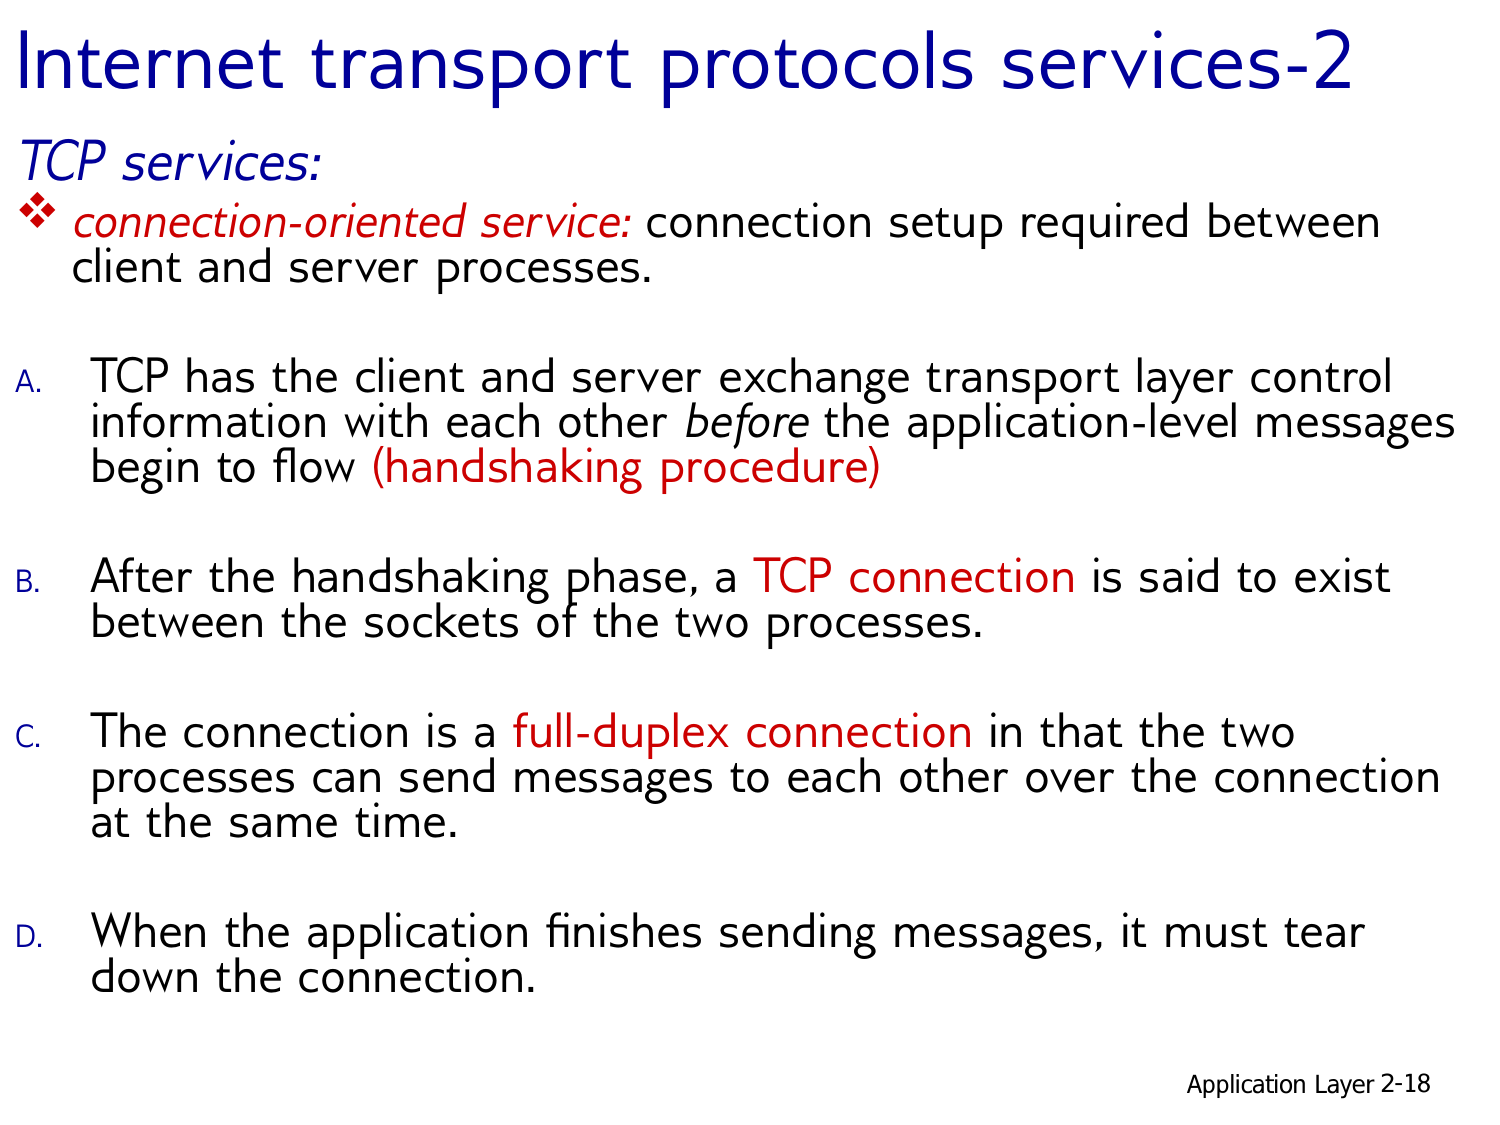

# Internet transport protocols services-2
TCP services:
connection-oriented service: connection setup required between client and server processes.

TCP has the client and server exchange transport layer control information with each other before the application-level messages begin to flow (handshaking procedure)

After the handshaking phase, a TCP connection is said to exist between the sockets of the two processes.

The connection is a full-duplex connection in that the two processes can send messages to each other over the connection at the same time.

When the application finishes sending messages, it must tear down the connection.
2-18
Application Layer